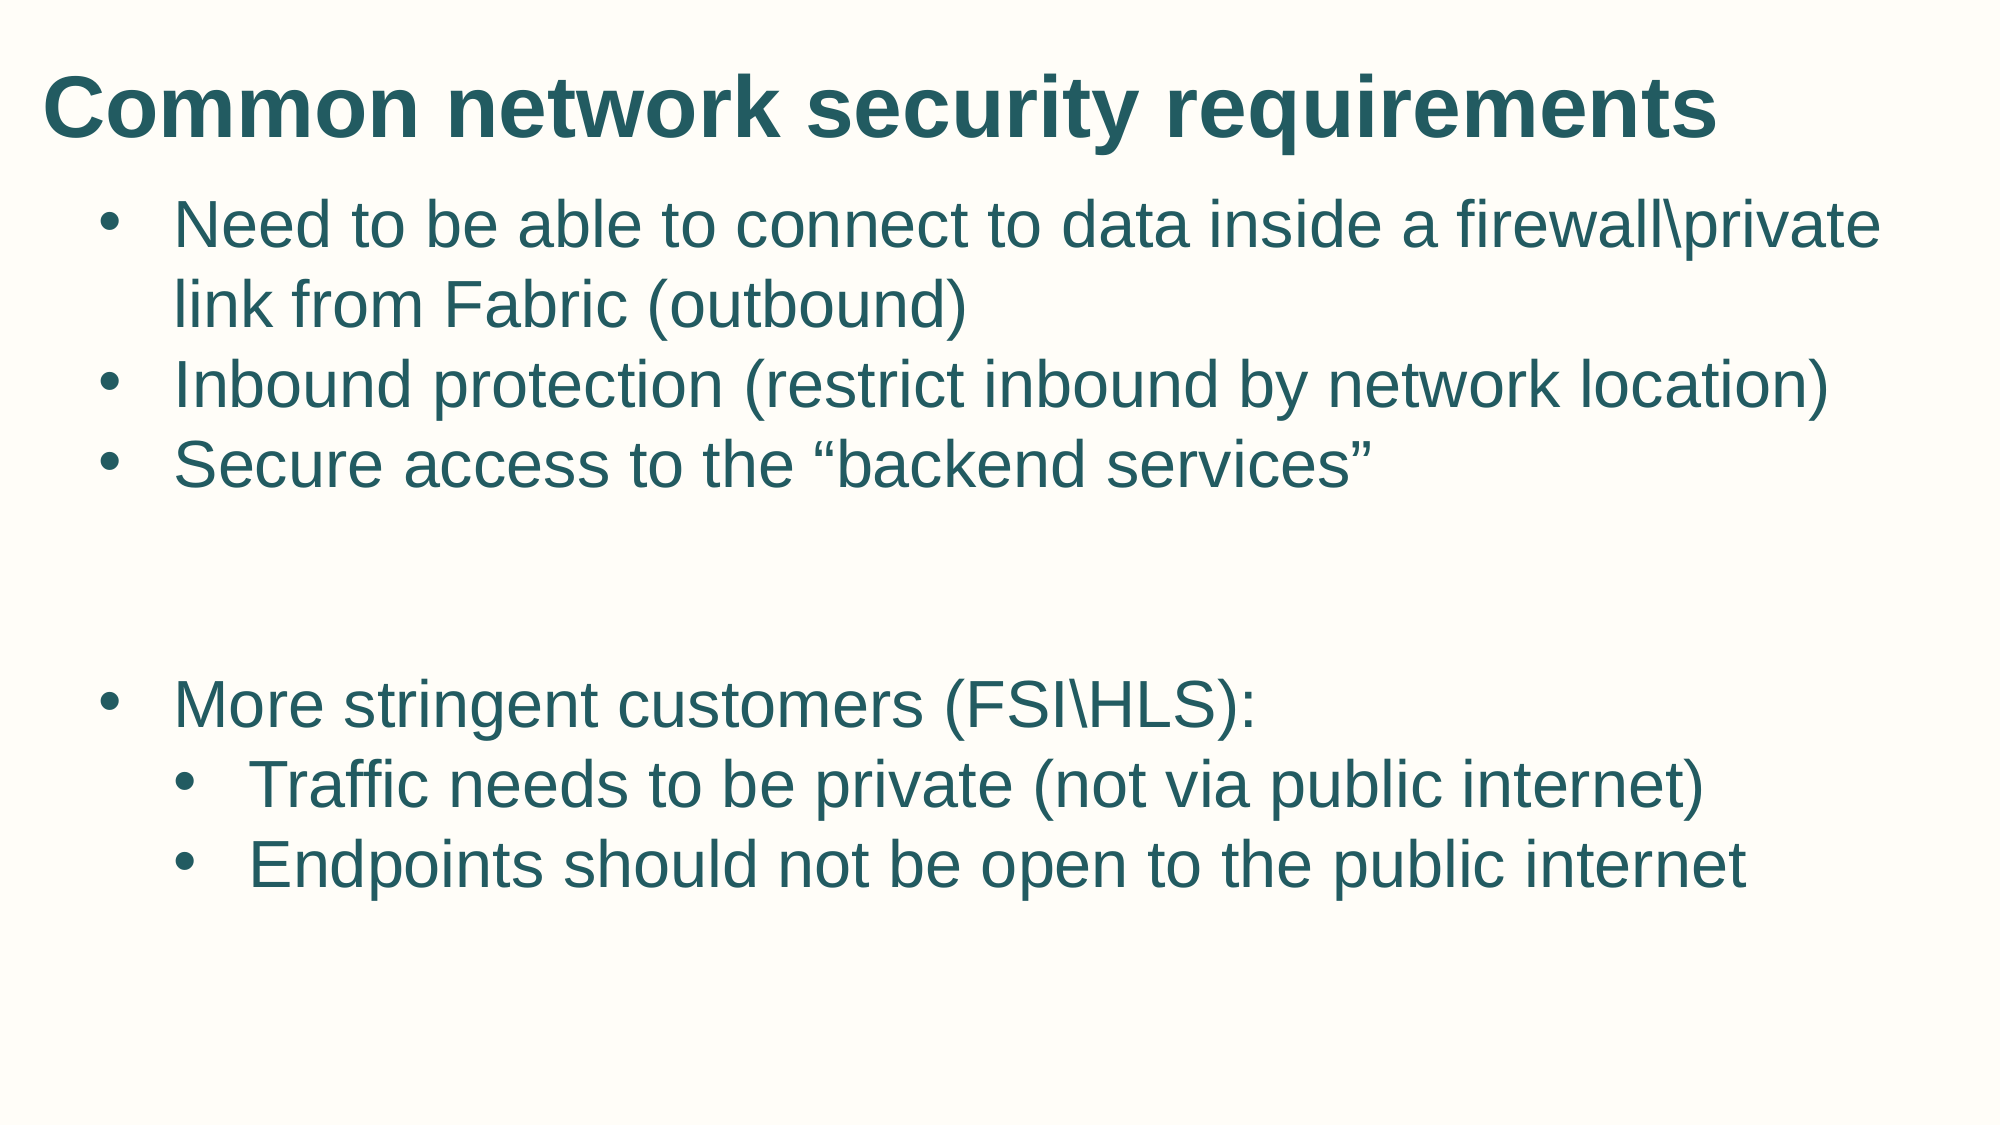

Common network security requirements
Need to be able to connect to data inside a firewall\private link from Fabric (outbound)
Inbound protection (restrict inbound by network location)
Secure access to the “backend services”

More stringent customers (FSI\HLS):
Traffic needs to be private (not via public internet)
Endpoints should not be open to the public internet